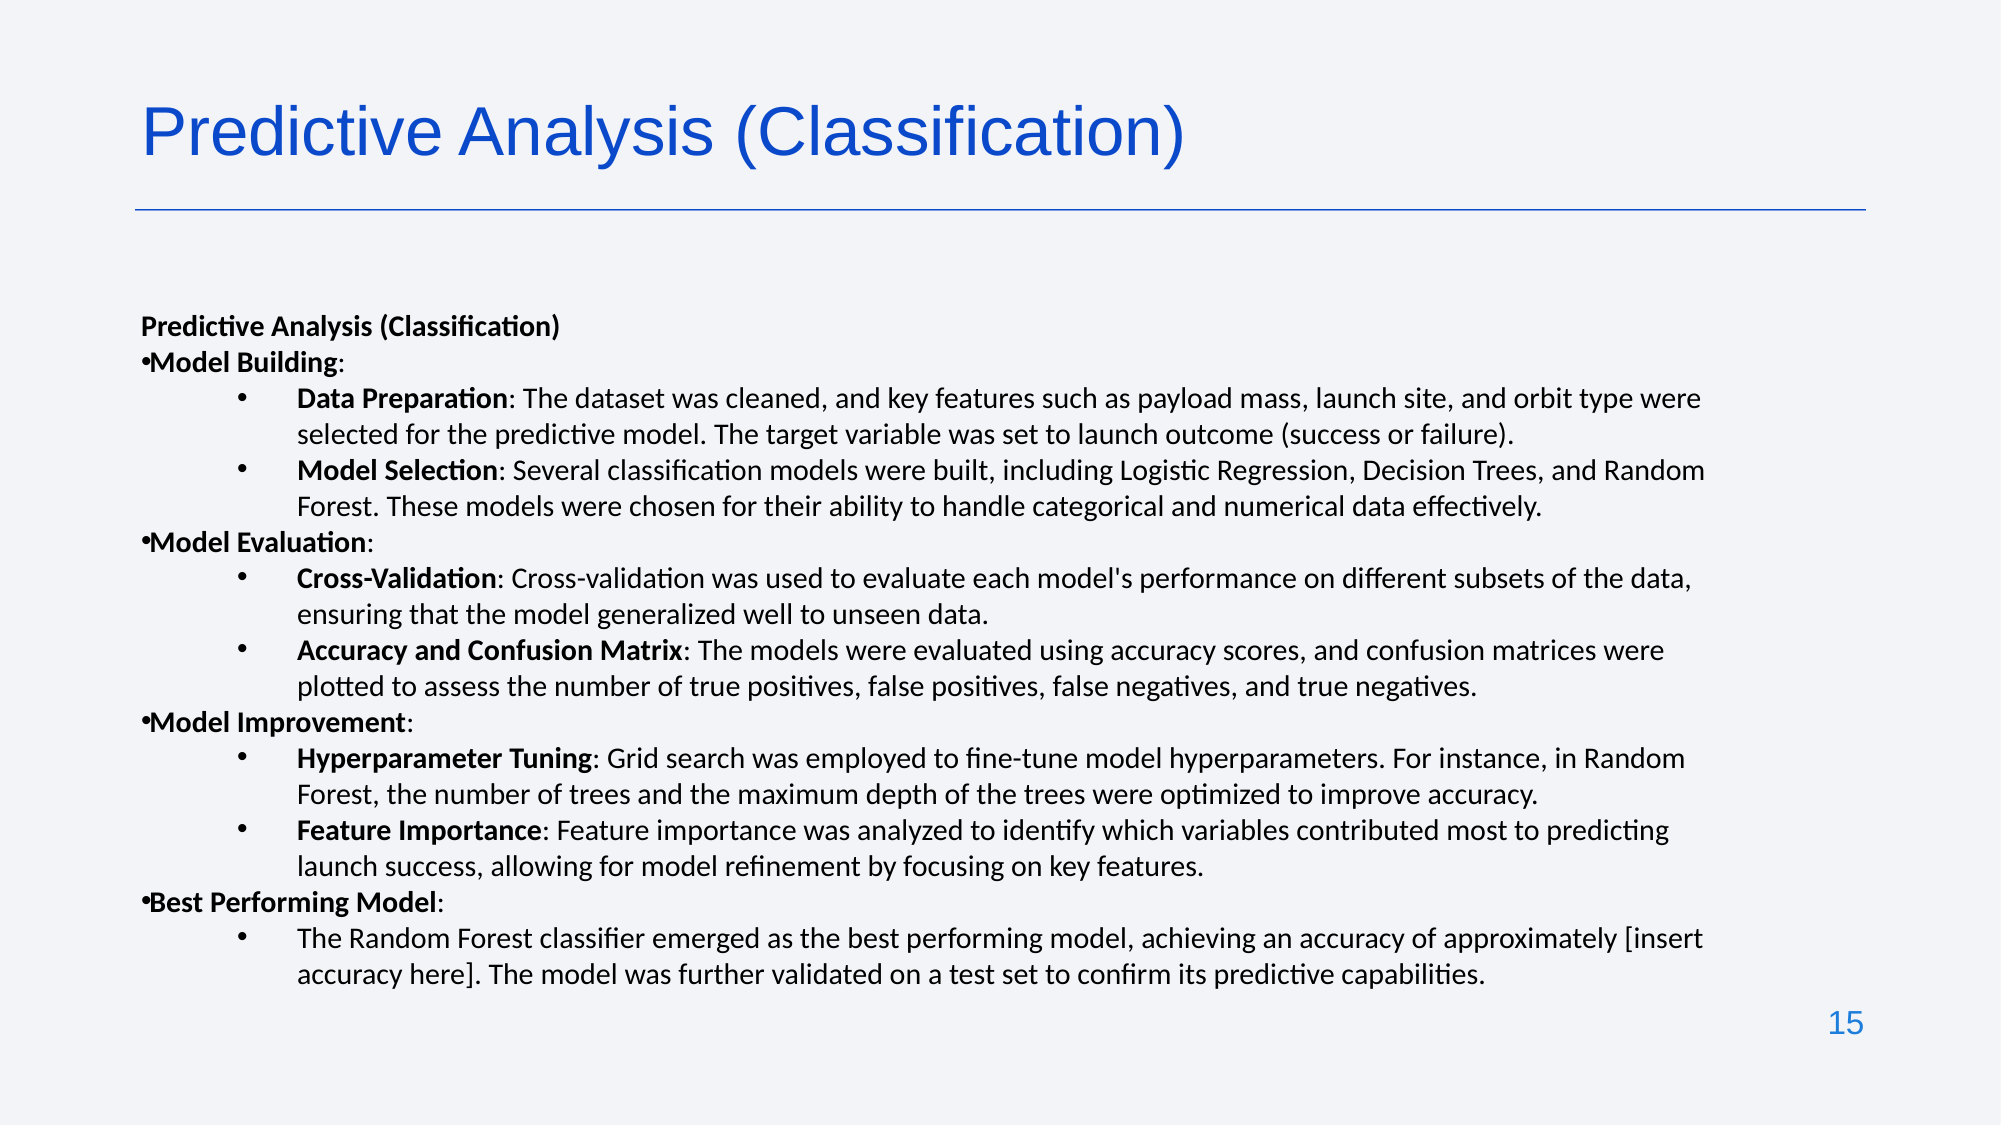

Predictive Analysis (Classification)
Predictive Analysis (Classification)
Model Building:
Data Preparation: The dataset was cleaned, and key features such as payload mass, launch site, and orbit type were selected for the predictive model. The target variable was set to launch outcome (success or failure).
Model Selection: Several classification models were built, including Logistic Regression, Decision Trees, and Random Forest. These models were chosen for their ability to handle categorical and numerical data effectively.
Model Evaluation:
Cross-Validation: Cross-validation was used to evaluate each model's performance on different subsets of the data, ensuring that the model generalized well to unseen data.
Accuracy and Confusion Matrix: The models were evaluated using accuracy scores, and confusion matrices were plotted to assess the number of true positives, false positives, false negatives, and true negatives.
Model Improvement:
Hyperparameter Tuning: Grid search was employed to fine-tune model hyperparameters. For instance, in Random Forest, the number of trees and the maximum depth of the trees were optimized to improve accuracy.
Feature Importance: Feature importance was analyzed to identify which variables contributed most to predicting launch success, allowing for model refinement by focusing on key features.
Best Performing Model:
The Random Forest classifier emerged as the best performing model, achieving an accuracy of approximately [insert accuracy here]. The model was further validated on a test set to confirm its predictive capabilities.

15